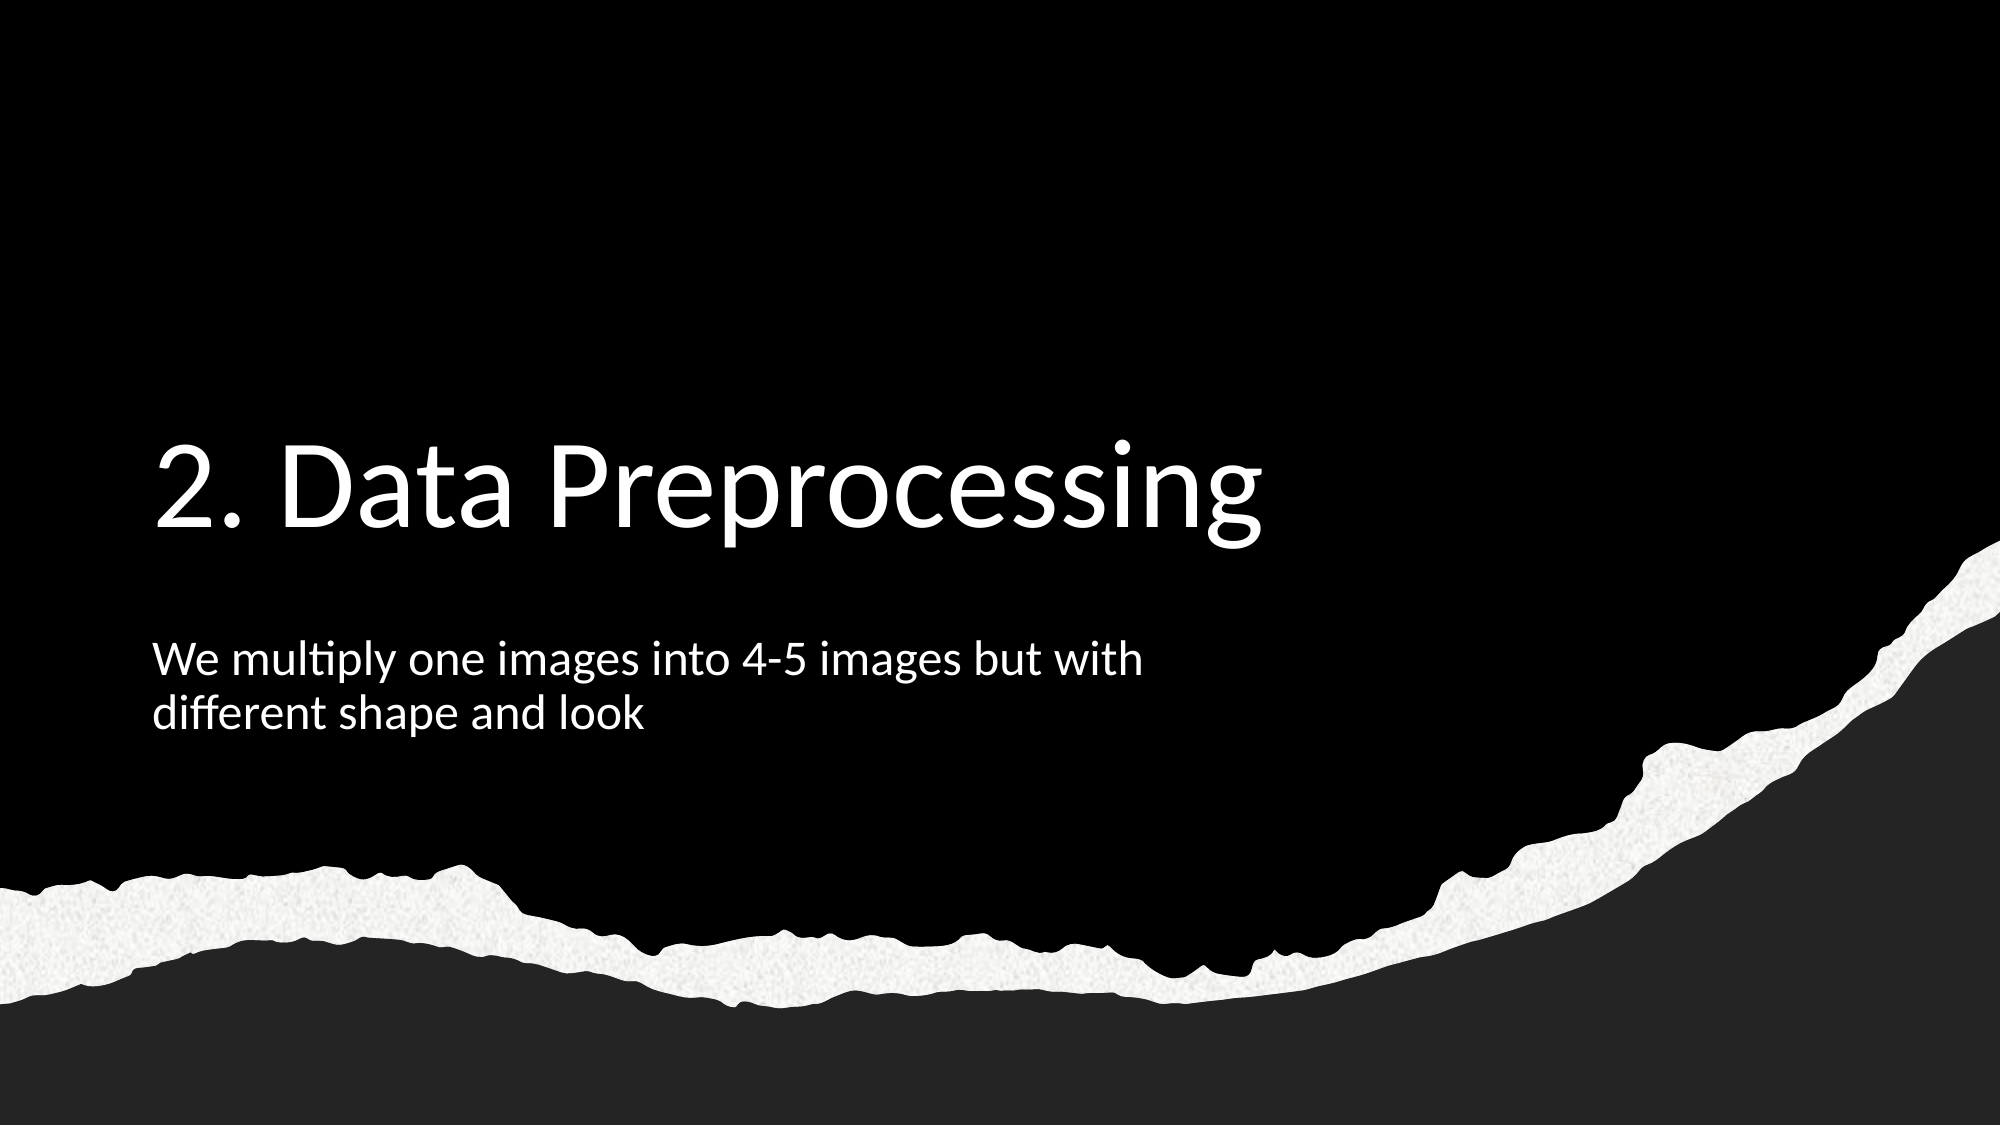

# 2. Data Preprocessing

We multiply one images into 4-5 images but with different shape and look